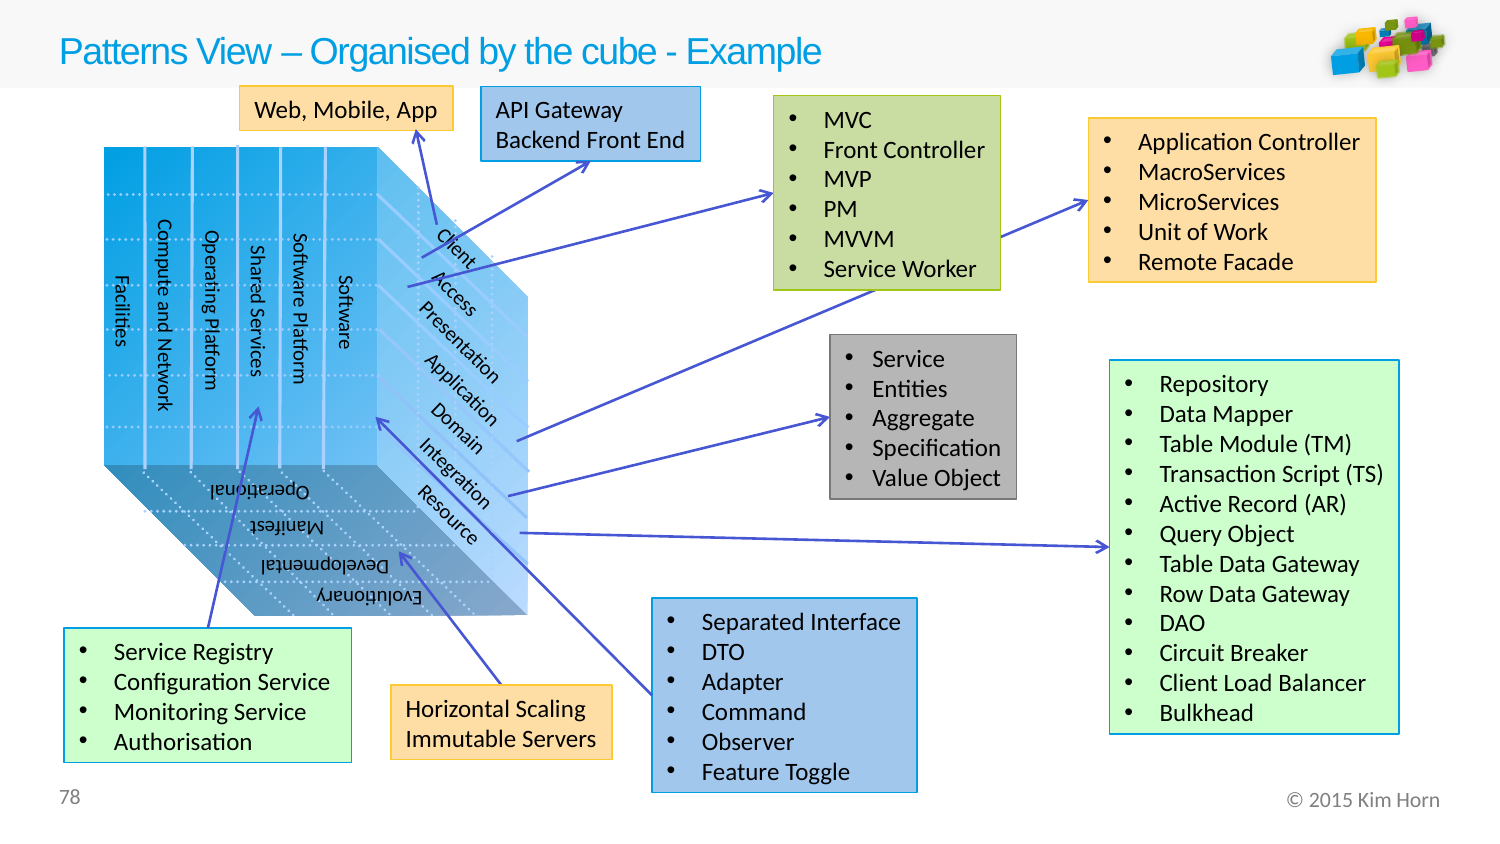

# Patterns View – Organised by the cube - Example
Web, Mobile, App
API Gateway
Backend Front End
MVC
Front Controller
MVP
PM
MVVM
Service Worker
Application Controller
MacroServices
MicroServices
Unit of Work
Remote Facade

Application
Presentation
Domain
Client
Integration
Access

Resource

Evolutionary

Software
Developmental

Software Platform
Manifest

Operational
Shared Services

Operating Platform

Compute and Network

Facilities

Service
Entities
Aggregate
Specification
Value Object
Repository
Data Mapper
Table Module (TM)
Transaction Script (TS)
Active Record (AR)
Query Object
Table Data Gateway
Row Data Gateway
DAO
Circuit Breaker
Client Load Balancer
Bulkhead
Separated Interface
DTO
Adapter
Command
Observer
Feature Toggle
Service Registry
Configuration Service
Monitoring Service
Authorisation
Horizontal Scaling
Immutable Servers